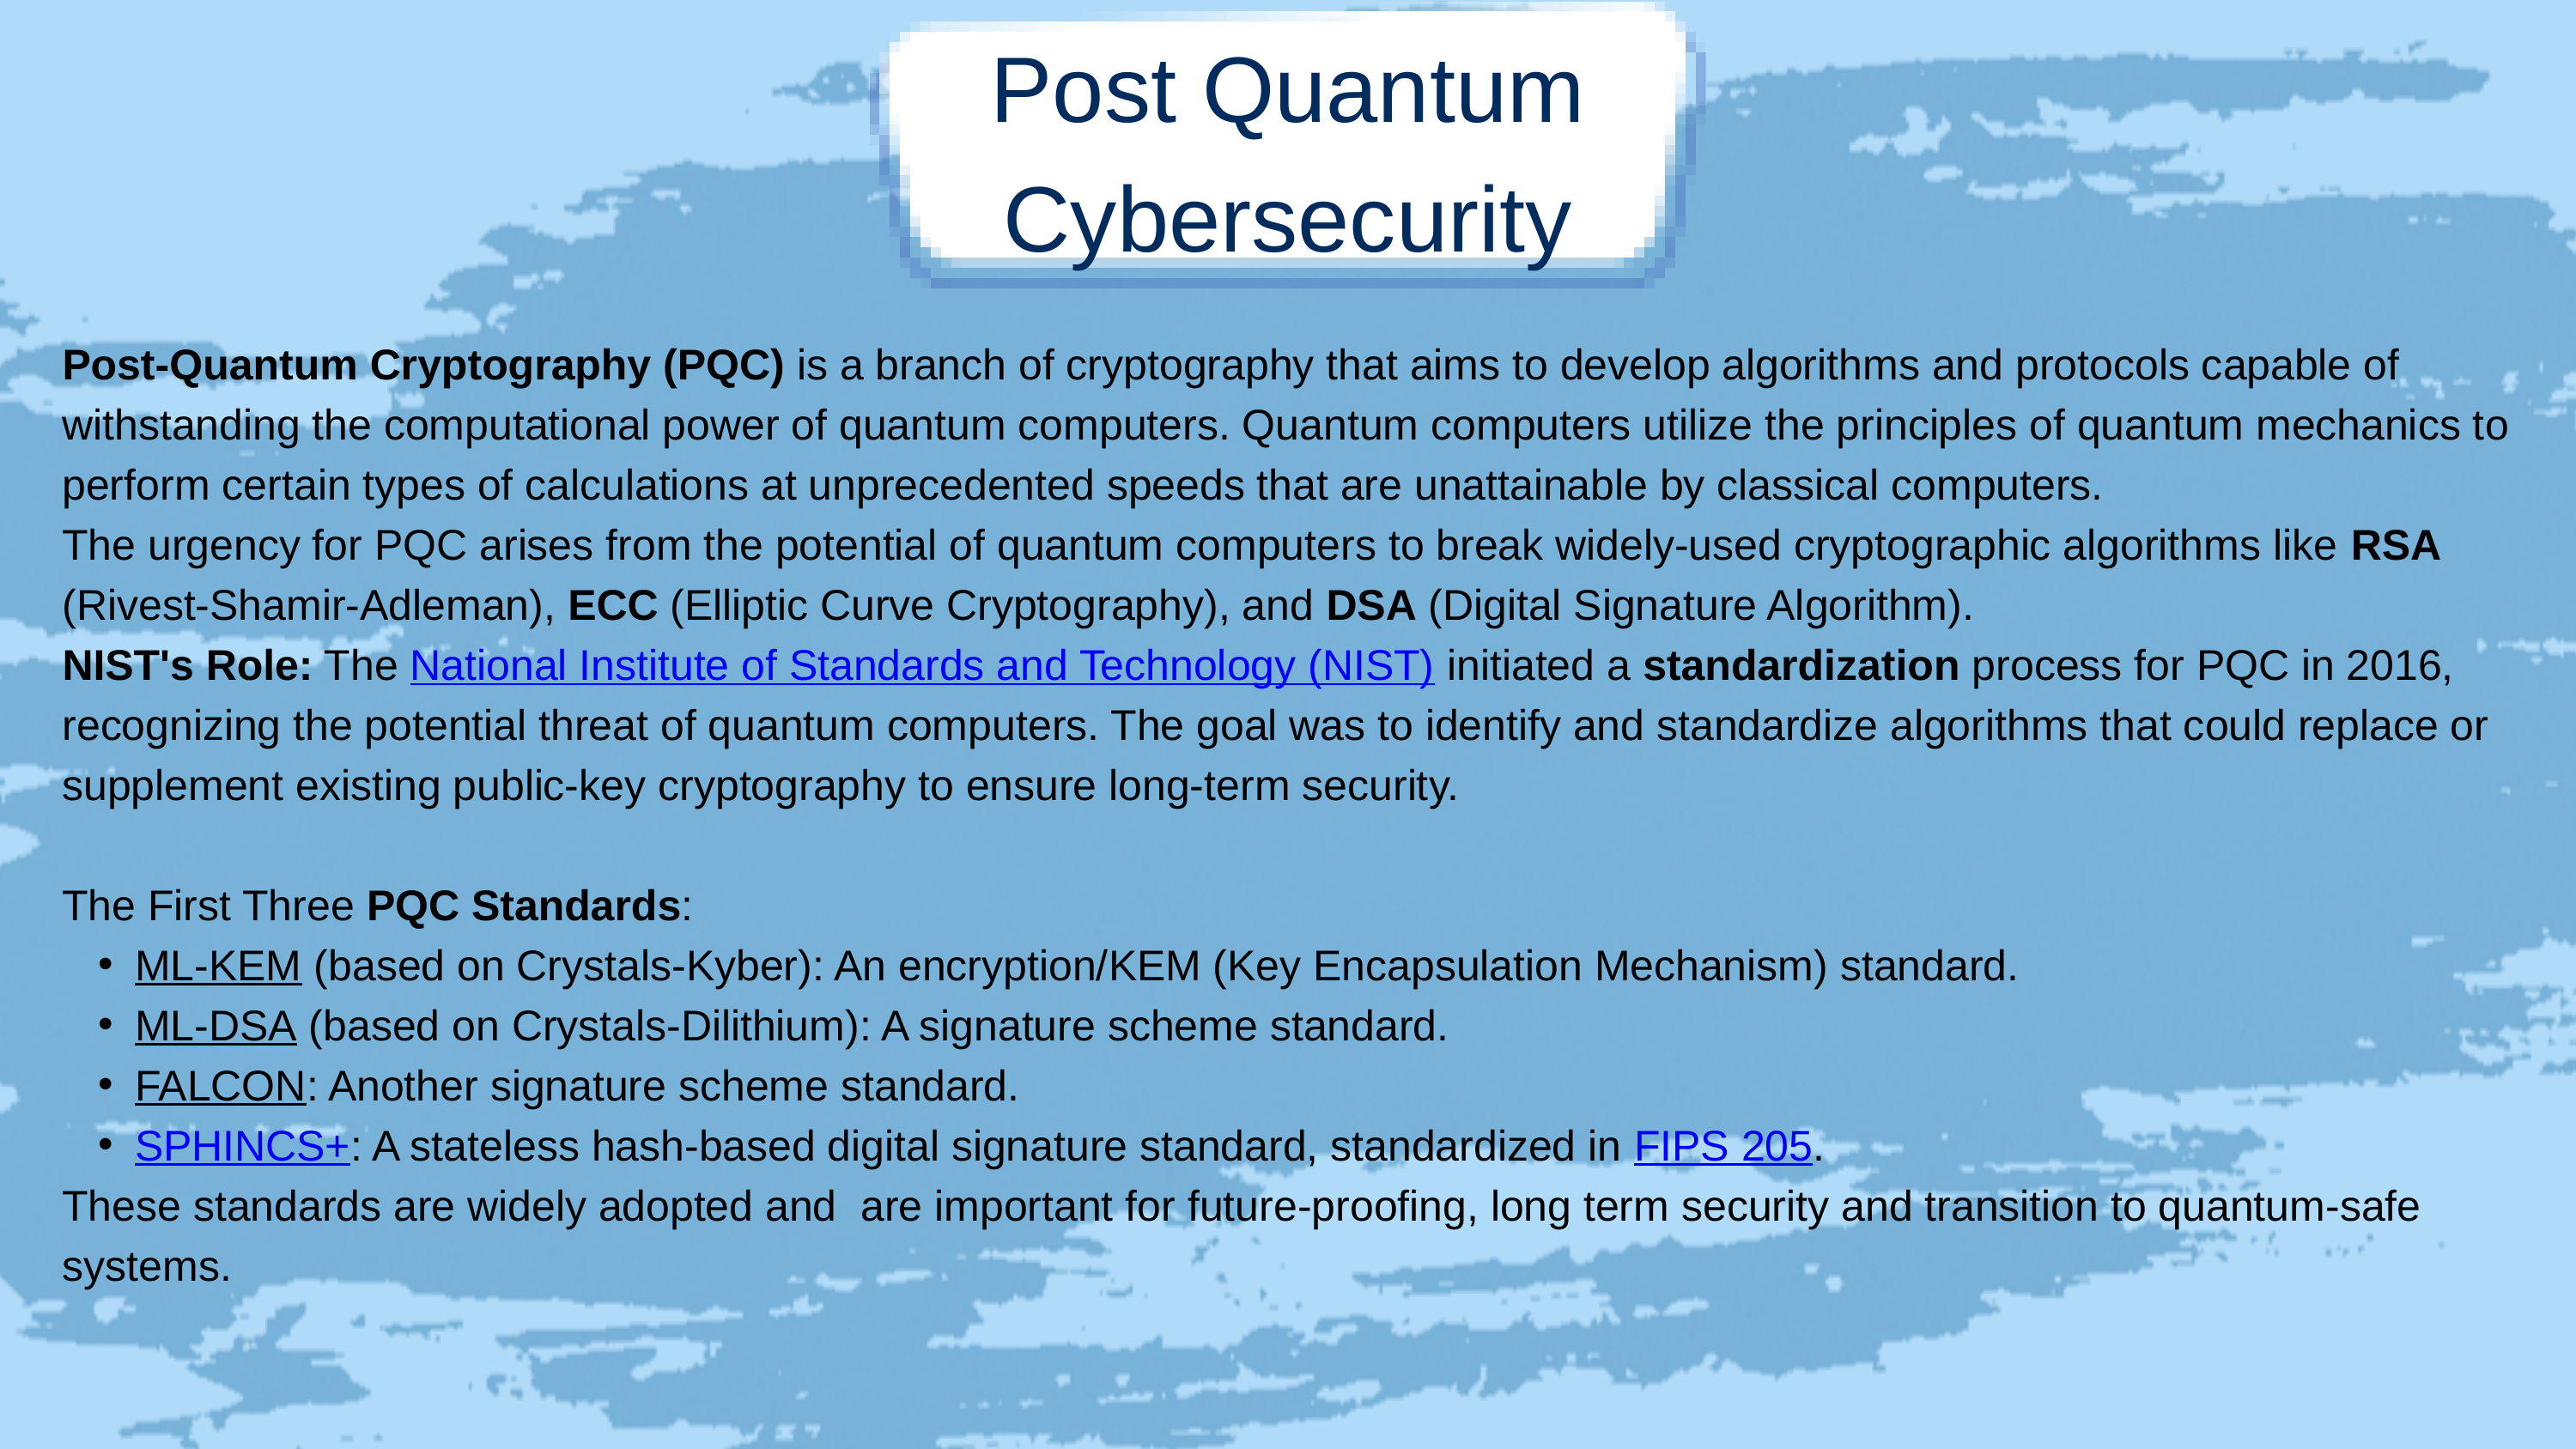

Post Quantum Cybersecurity
Post-Quantum Cryptography (PQC) is a branch of cryptography that aims to develop algorithms and protocols capable of withstanding the computational power of quantum computers. Quantum computers utilize the principles of quantum mechanics to perform certain types of calculations at unprecedented speeds that are unattainable by classical computers.
The urgency for PQC arises from the potential of quantum computers to break widely-used cryptographic algorithms like RSA (Rivest-Shamir-Adleman), ECC (Elliptic Curve Cryptography), and DSA (Digital Signature Algorithm).
NIST's Role: The National Institute of Standards and Technology (NIST) initiated a standardization process for PQC in 2016, recognizing the potential threat of quantum computers. The goal was to identify and standardize algorithms that could replace or supplement existing public-key cryptography to ensure long-term security.

The First Three PQC Standards:
ML-KEM (based on Crystals-Kyber): An encryption/KEM (Key Encapsulation Mechanism) standard.
ML-DSA (based on Crystals-Dilithium): A signature scheme standard.
FALCON: Another signature scheme standard.
SPHINCS+: A stateless hash-based digital signature standard, standardized in FIPS 205.
These standards are widely adopted and  are important for future-proofing, long term security and transition to quantum-safe systems.